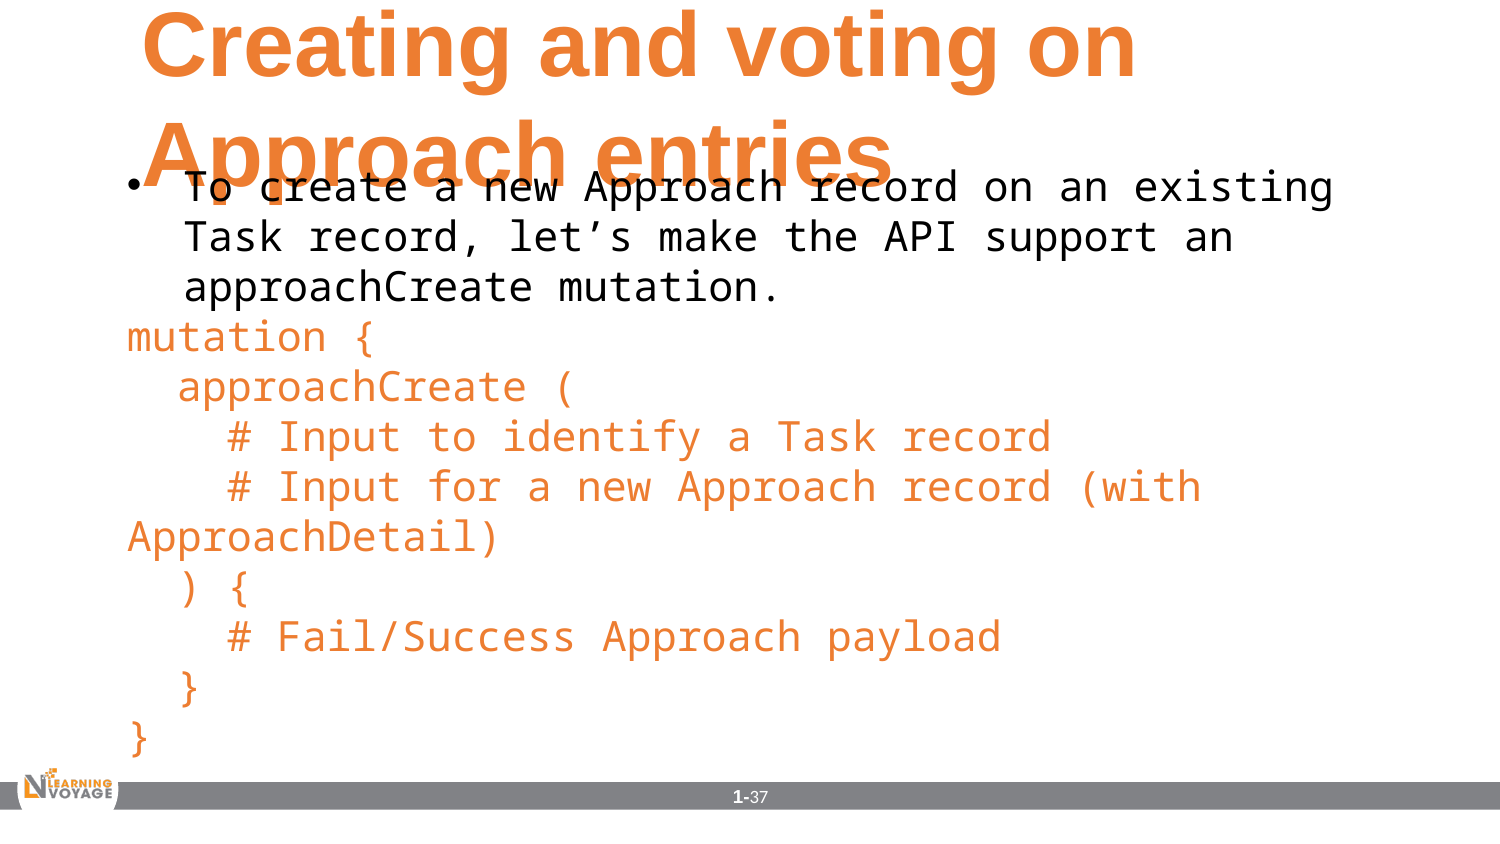

Creating and voting on Approach entries
To create a new Approach record on an existing Task record, let’s make the API support an approachCreate mutation.
mutation {
  approachCreate (
    # Input to identify a Task record
    # Input for a new Approach record (with ApproachDetail)
  ) {
    # Fail/Success Approach payload
  }
}
1-37